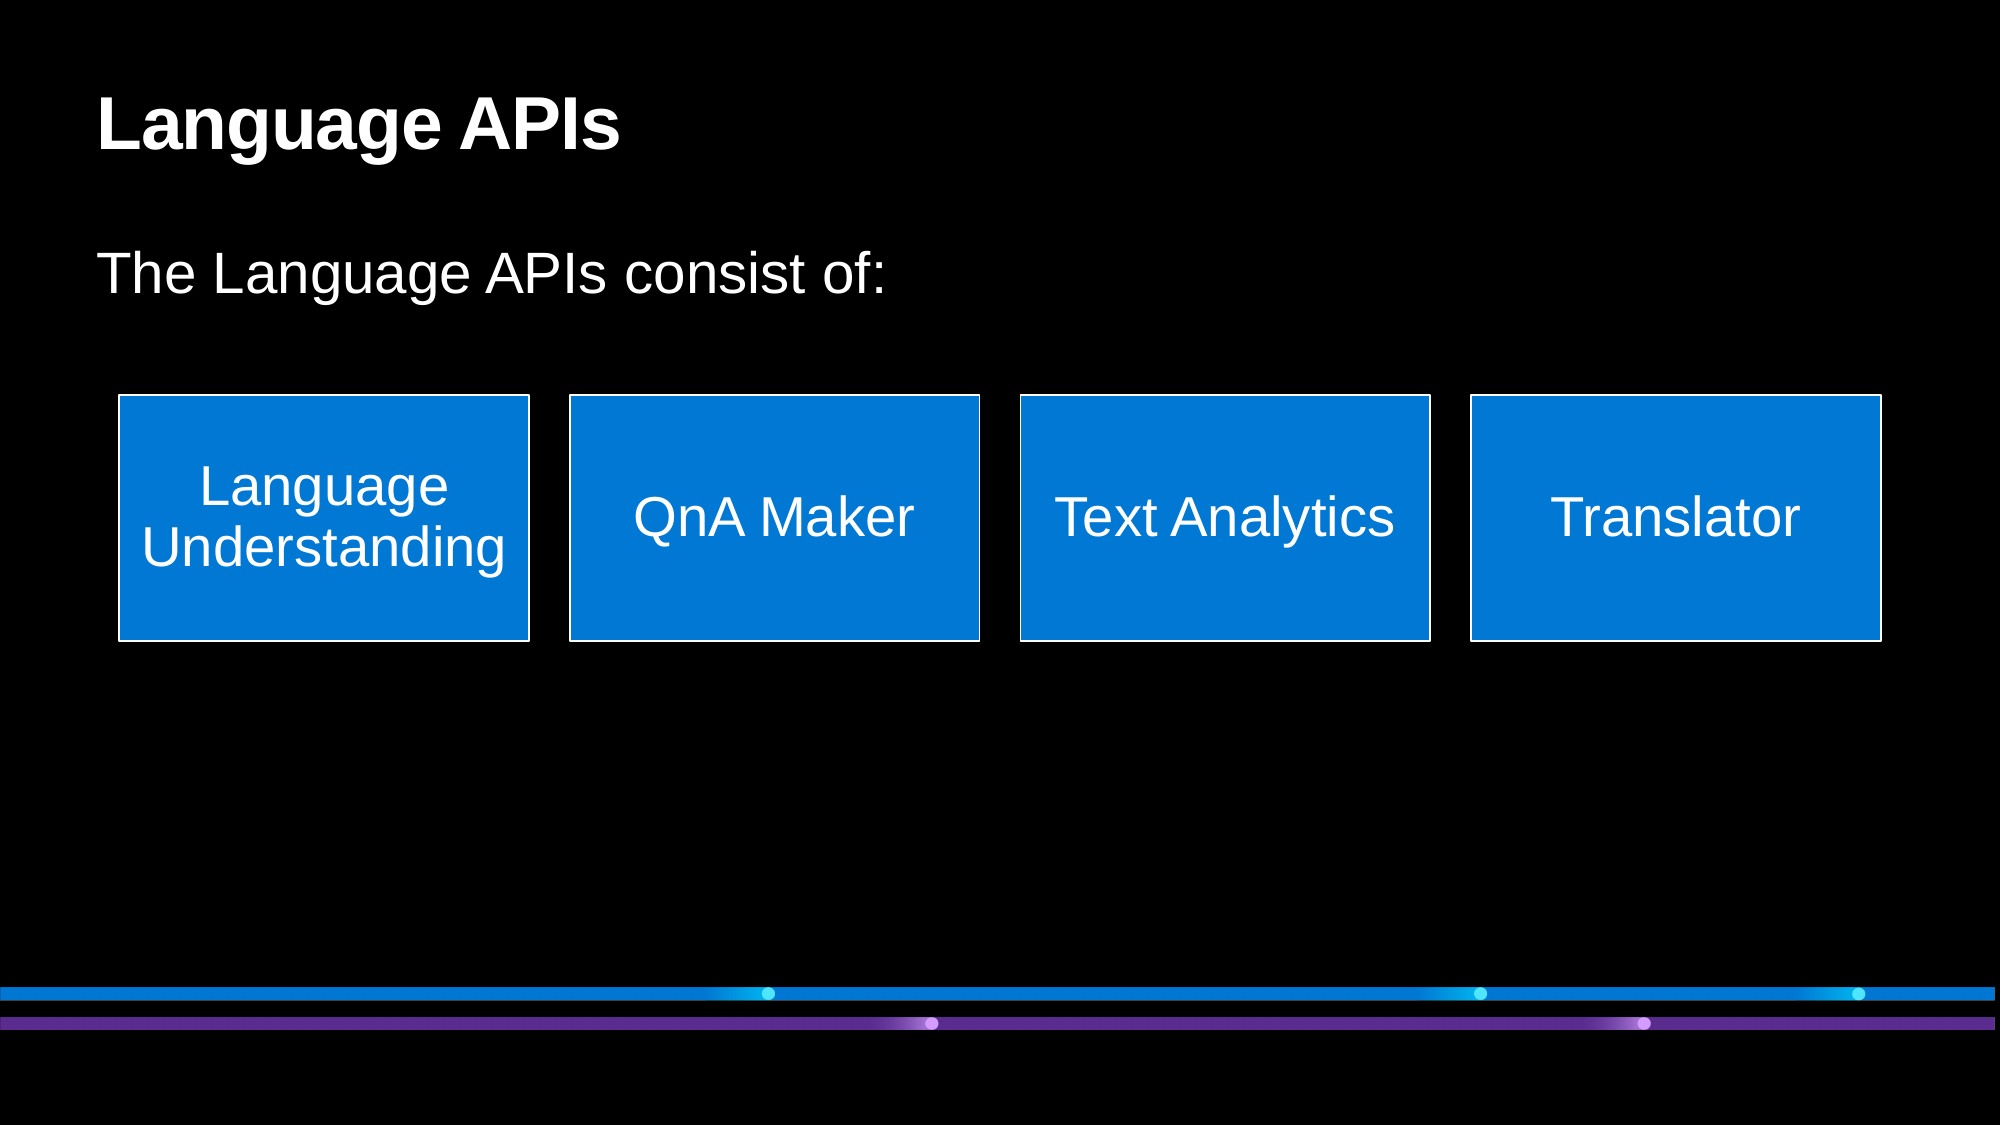

# Language APIs
The Language APIs consist of:
Language Understanding
QnA Maker
Text Analytics
Translator